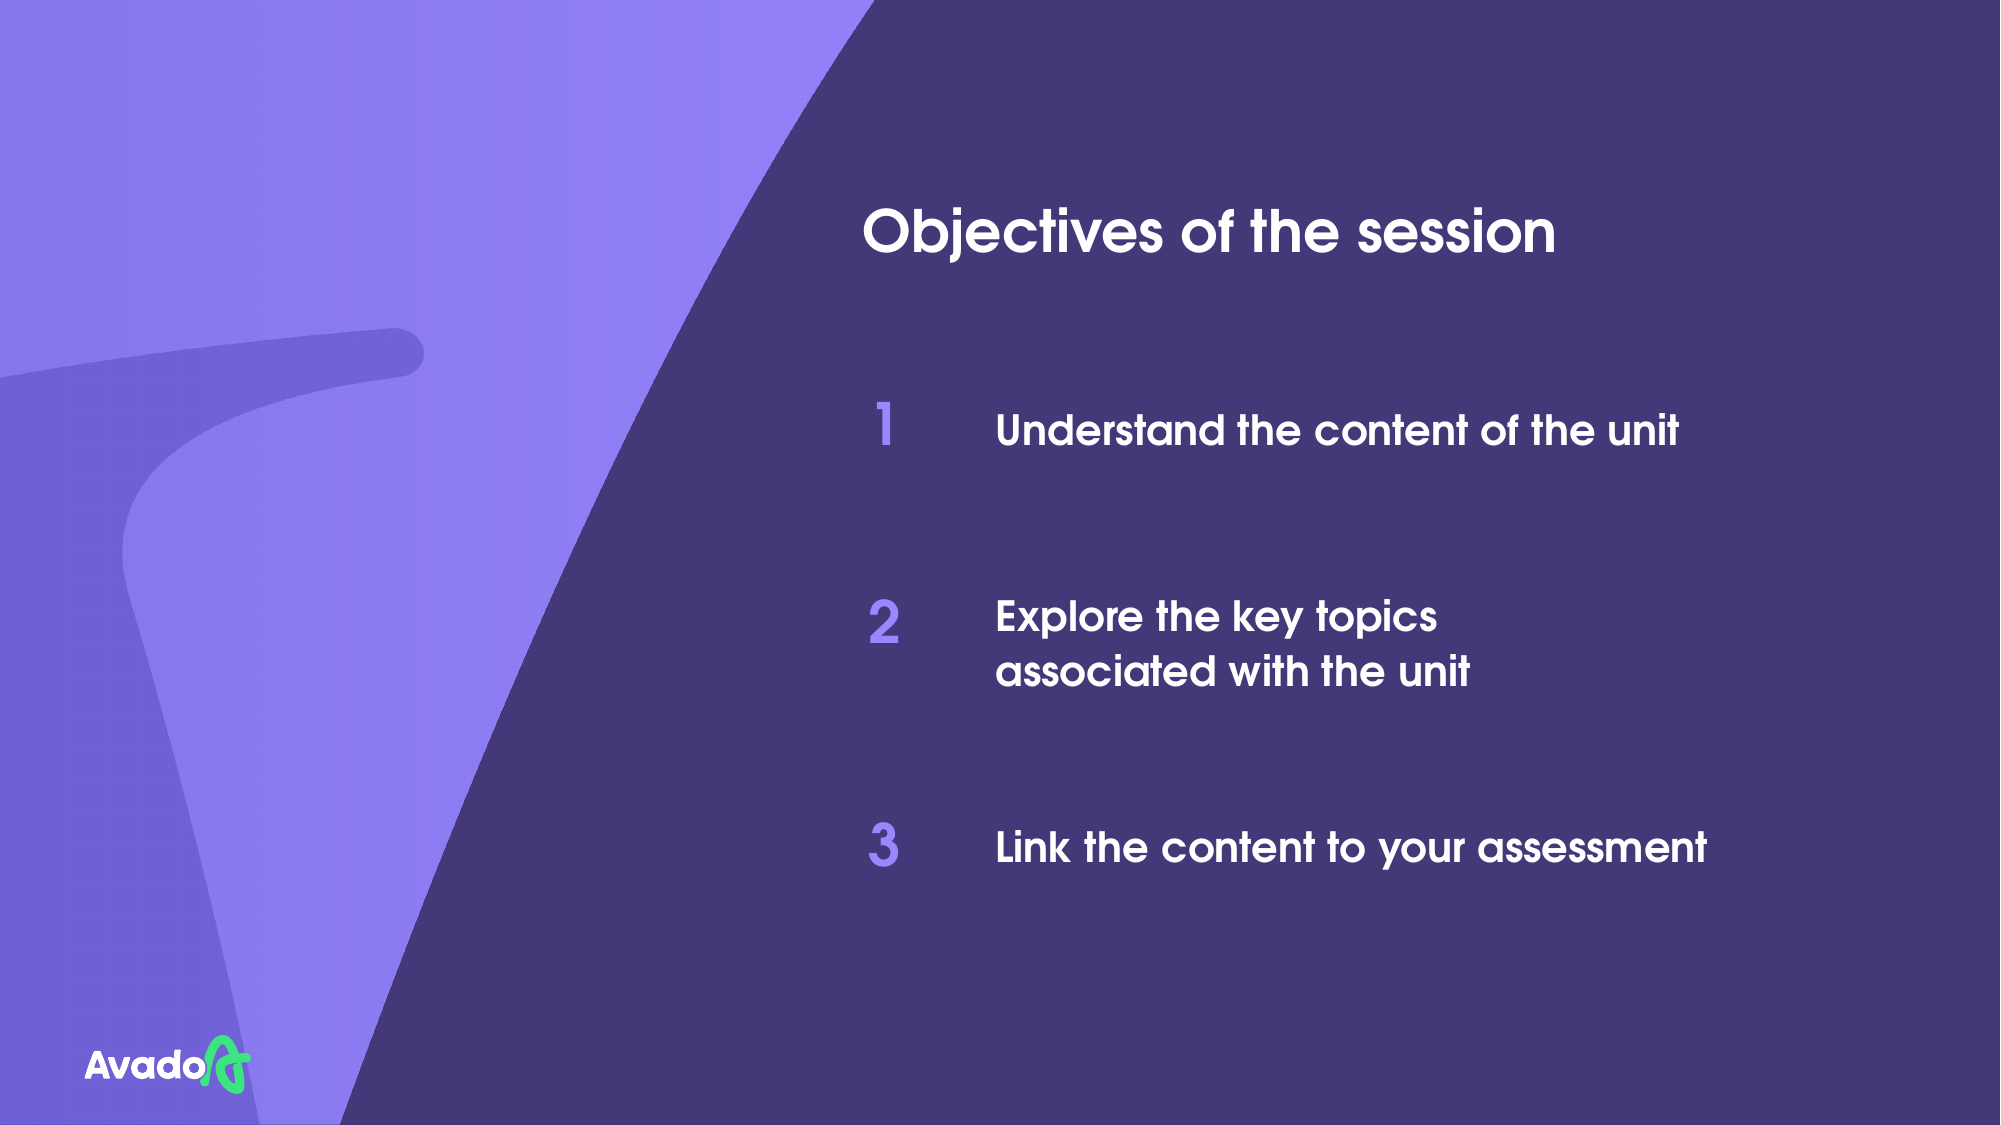

# Objectives of the session
1
Understand the content of the unit
2
Explore the key topics associated with the unit
3
Link the content to your assessment